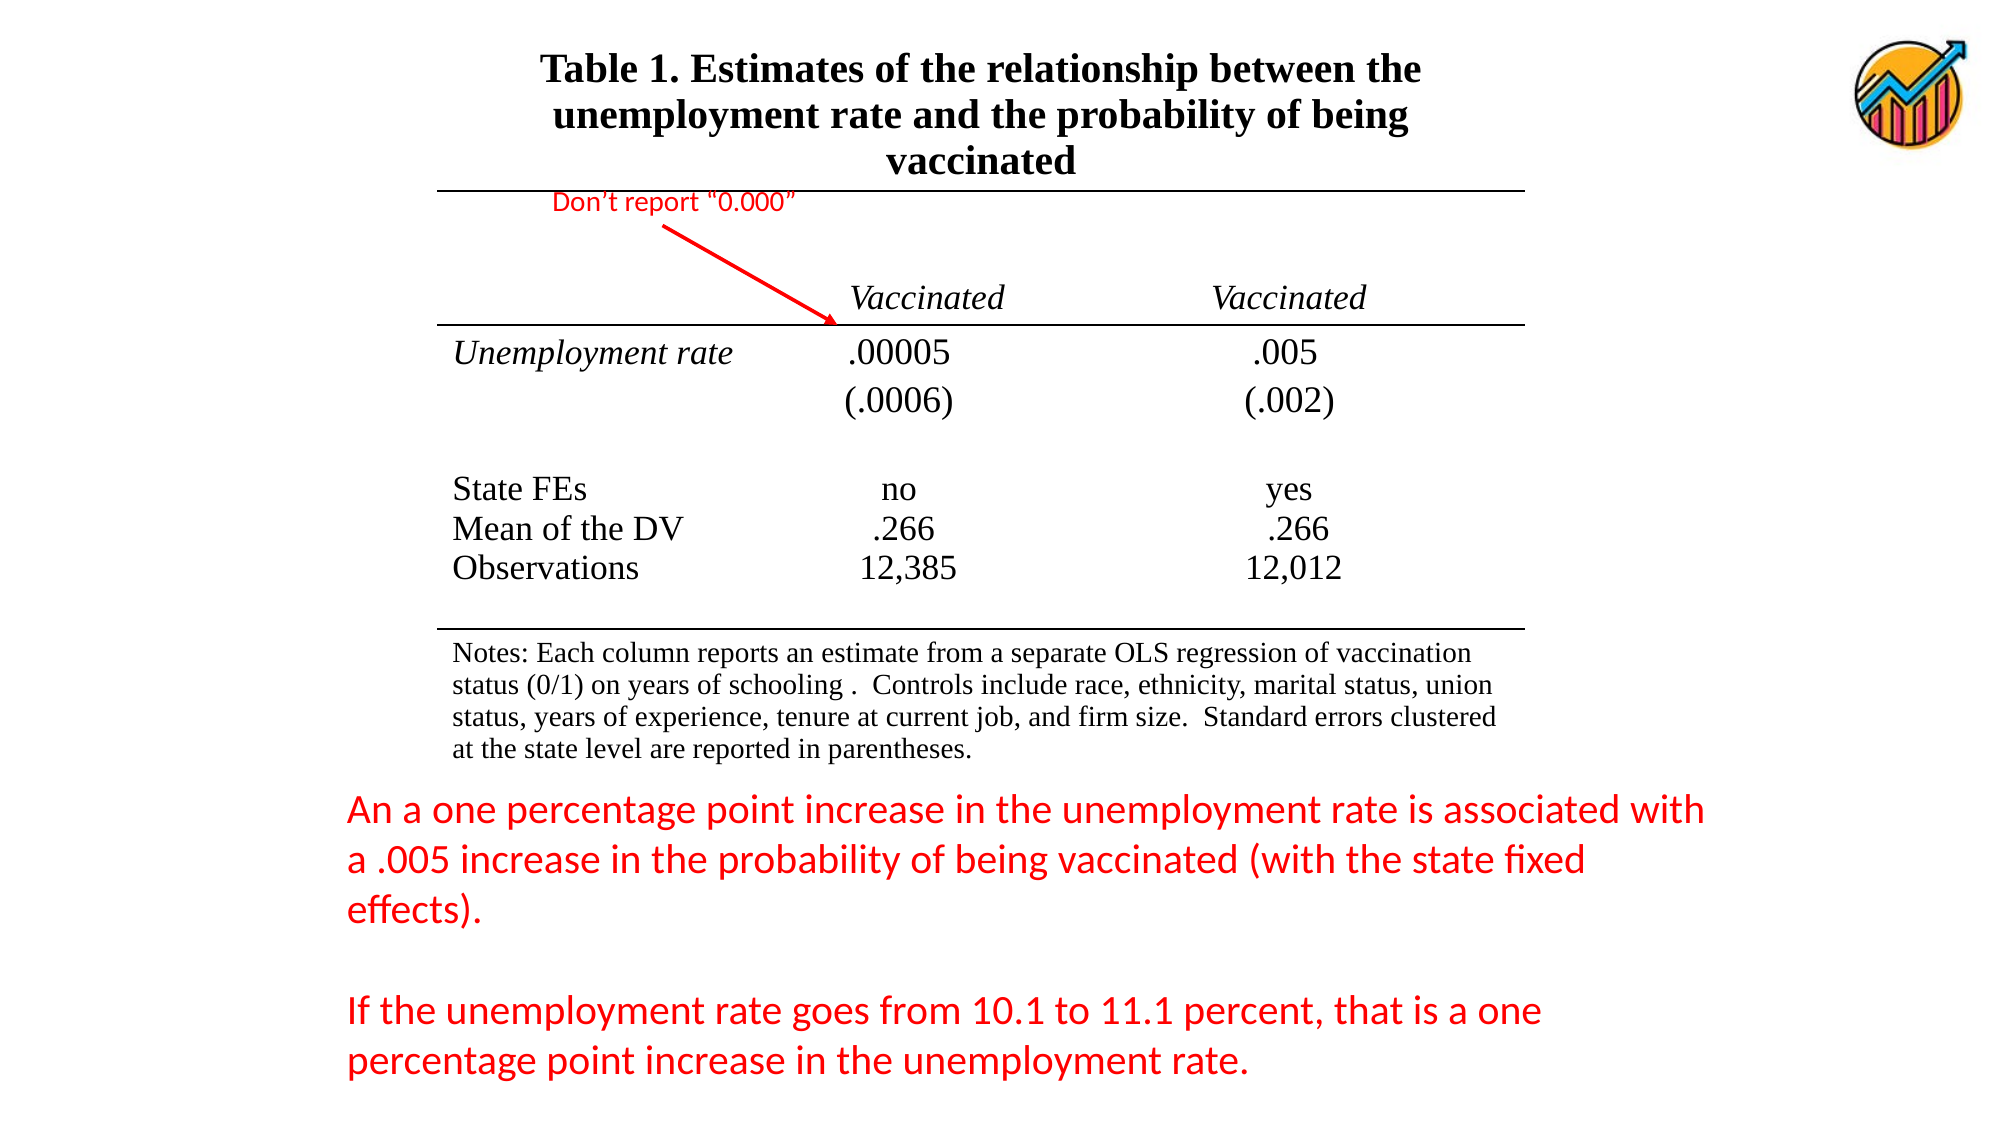

| Table 1. Estimates of the relationship between the unemployment rate and the probability of being vaccinated |  |  |
| --- | --- | --- |
|  | Vaccinated Vaccinated |  |
| Unemployment rate | .00005 (.0006) | .005 (.002) |
| State FEs Mean of the DV Observations | no .266 12,385 | yes .266 12,012 |
|  |  |  |
| Notes: Each column reports an estimate from a separate OLS regression of vaccination status (0/1) on years of schooling . Controls include race, ethnicity, marital status, union status, years of experience, tenure at current job, and firm size. Standard errors clustered at the state level are reported in parentheses. |  |  |
Don’t report “0.000”
An a one percentage point increase in the unemployment rate is associated with a .005 increase in the probability of being vaccinated (with the state fixed effects).

If the unemployment rate goes from 10.1 to 11.1 percent, that is a one percentage point increase in the unemployment rate.